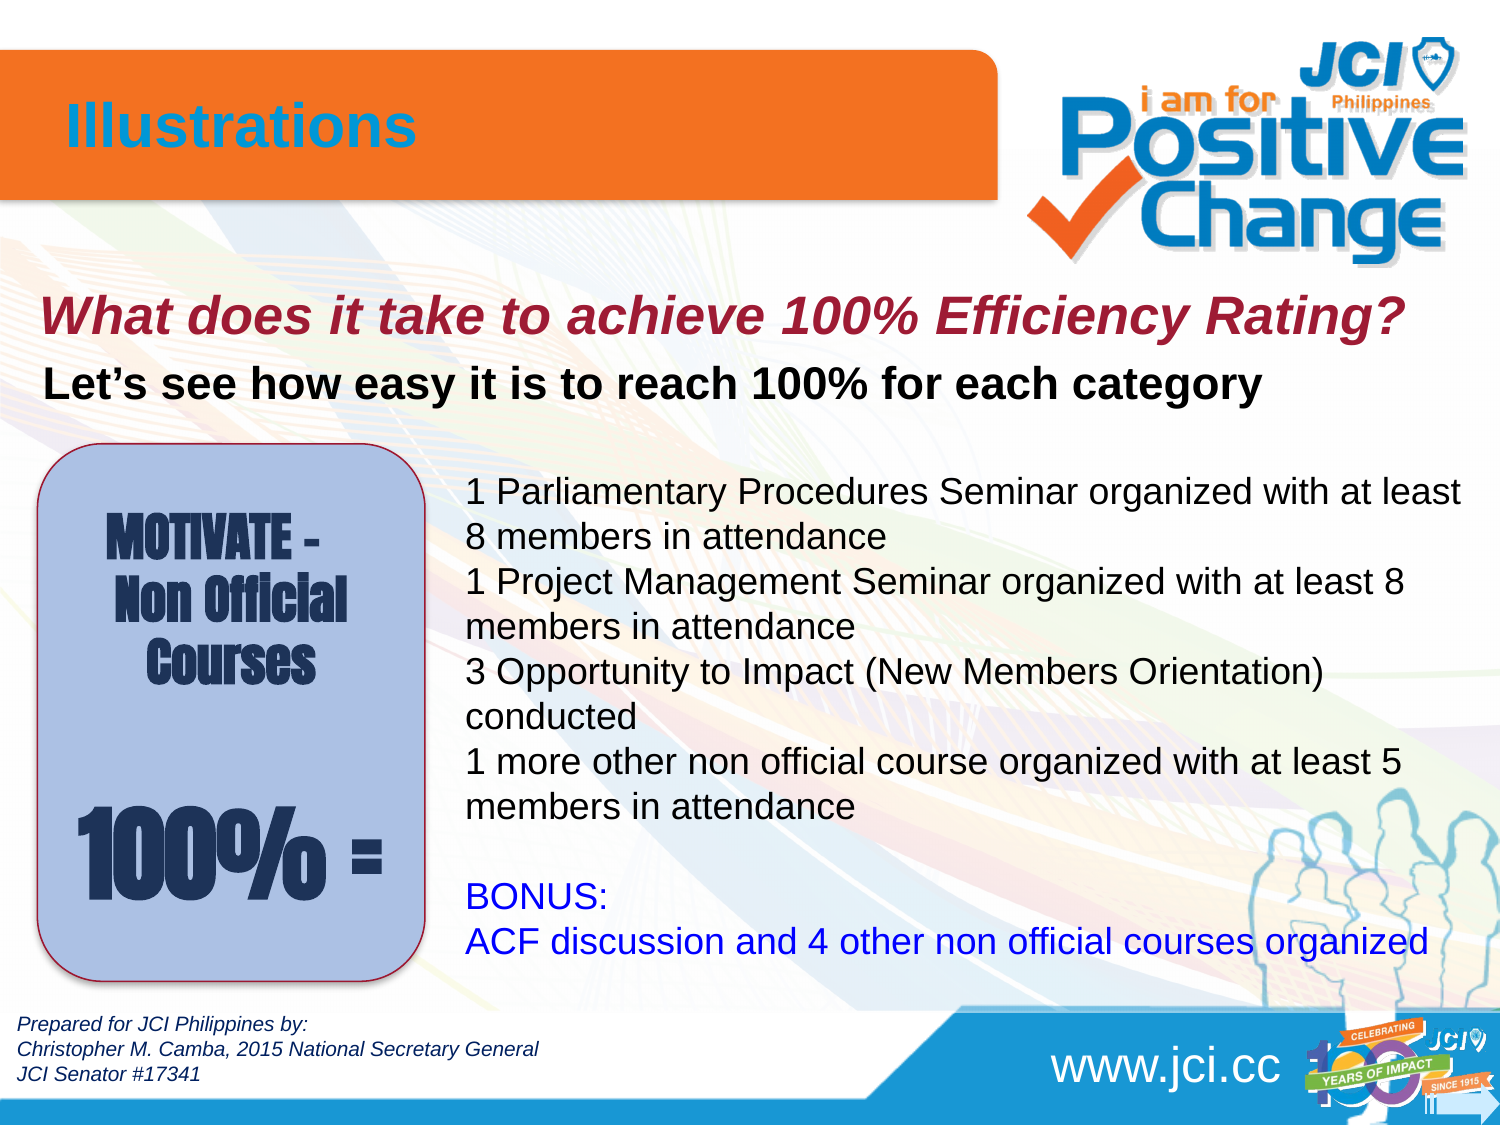

Illustrations
# What does it take to achieve 100% Efficiency Rating?
Let’s see how easy it is to reach 100% for each category
MOTIVATE –    Non Official Courses

100% =
1 Parliamentary Procedures Seminar organized with at least 8 members in attendance
1 Project Management Seminar organized with at least 8 members in attendance
3 Opportunity to Impact (New Members Orientation) conducted
1 more other non official course organized with at least 5 members in attendance

BONUS:
ACF discussion and 4 other non official courses organized